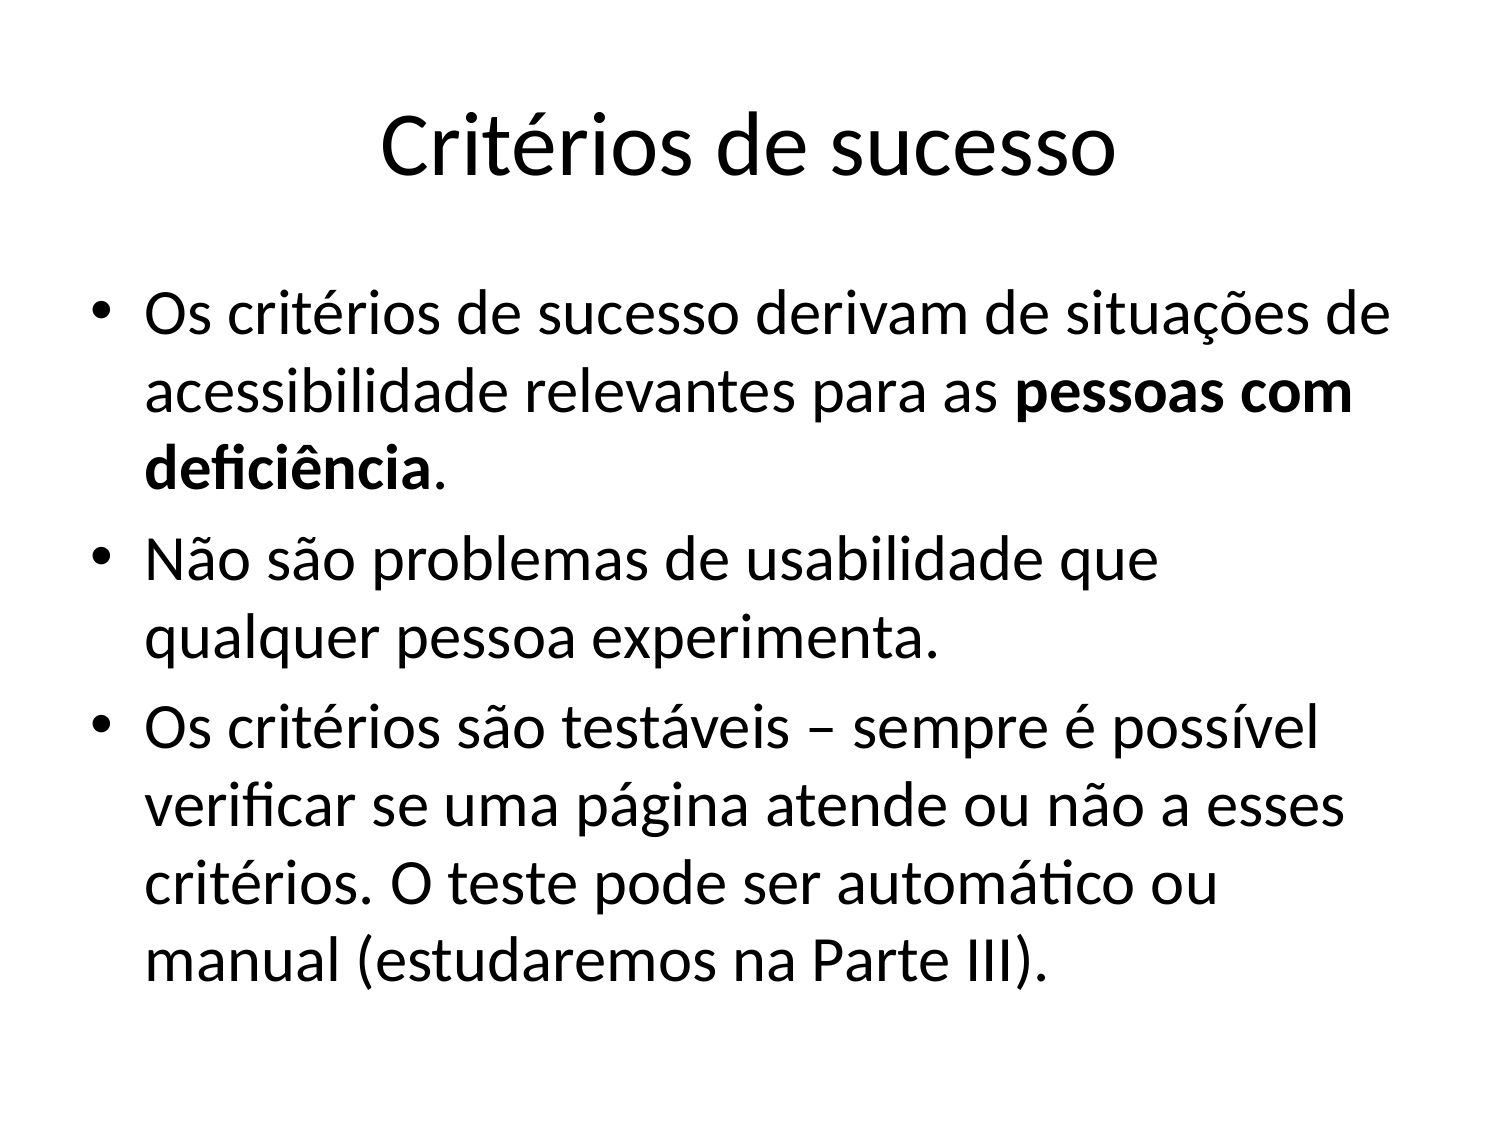

# Critérios de sucesso
Os critérios de sucesso derivam de situações de acessibilidade relevantes para as pessoas com deficiência.
Não são problemas de usabilidade que qualquer pessoa experimenta.
Os critérios são testáveis – sempre é possível verificar se uma página atende ou não a esses critérios. O teste pode ser automático ou manual (estudaremos na Parte III).